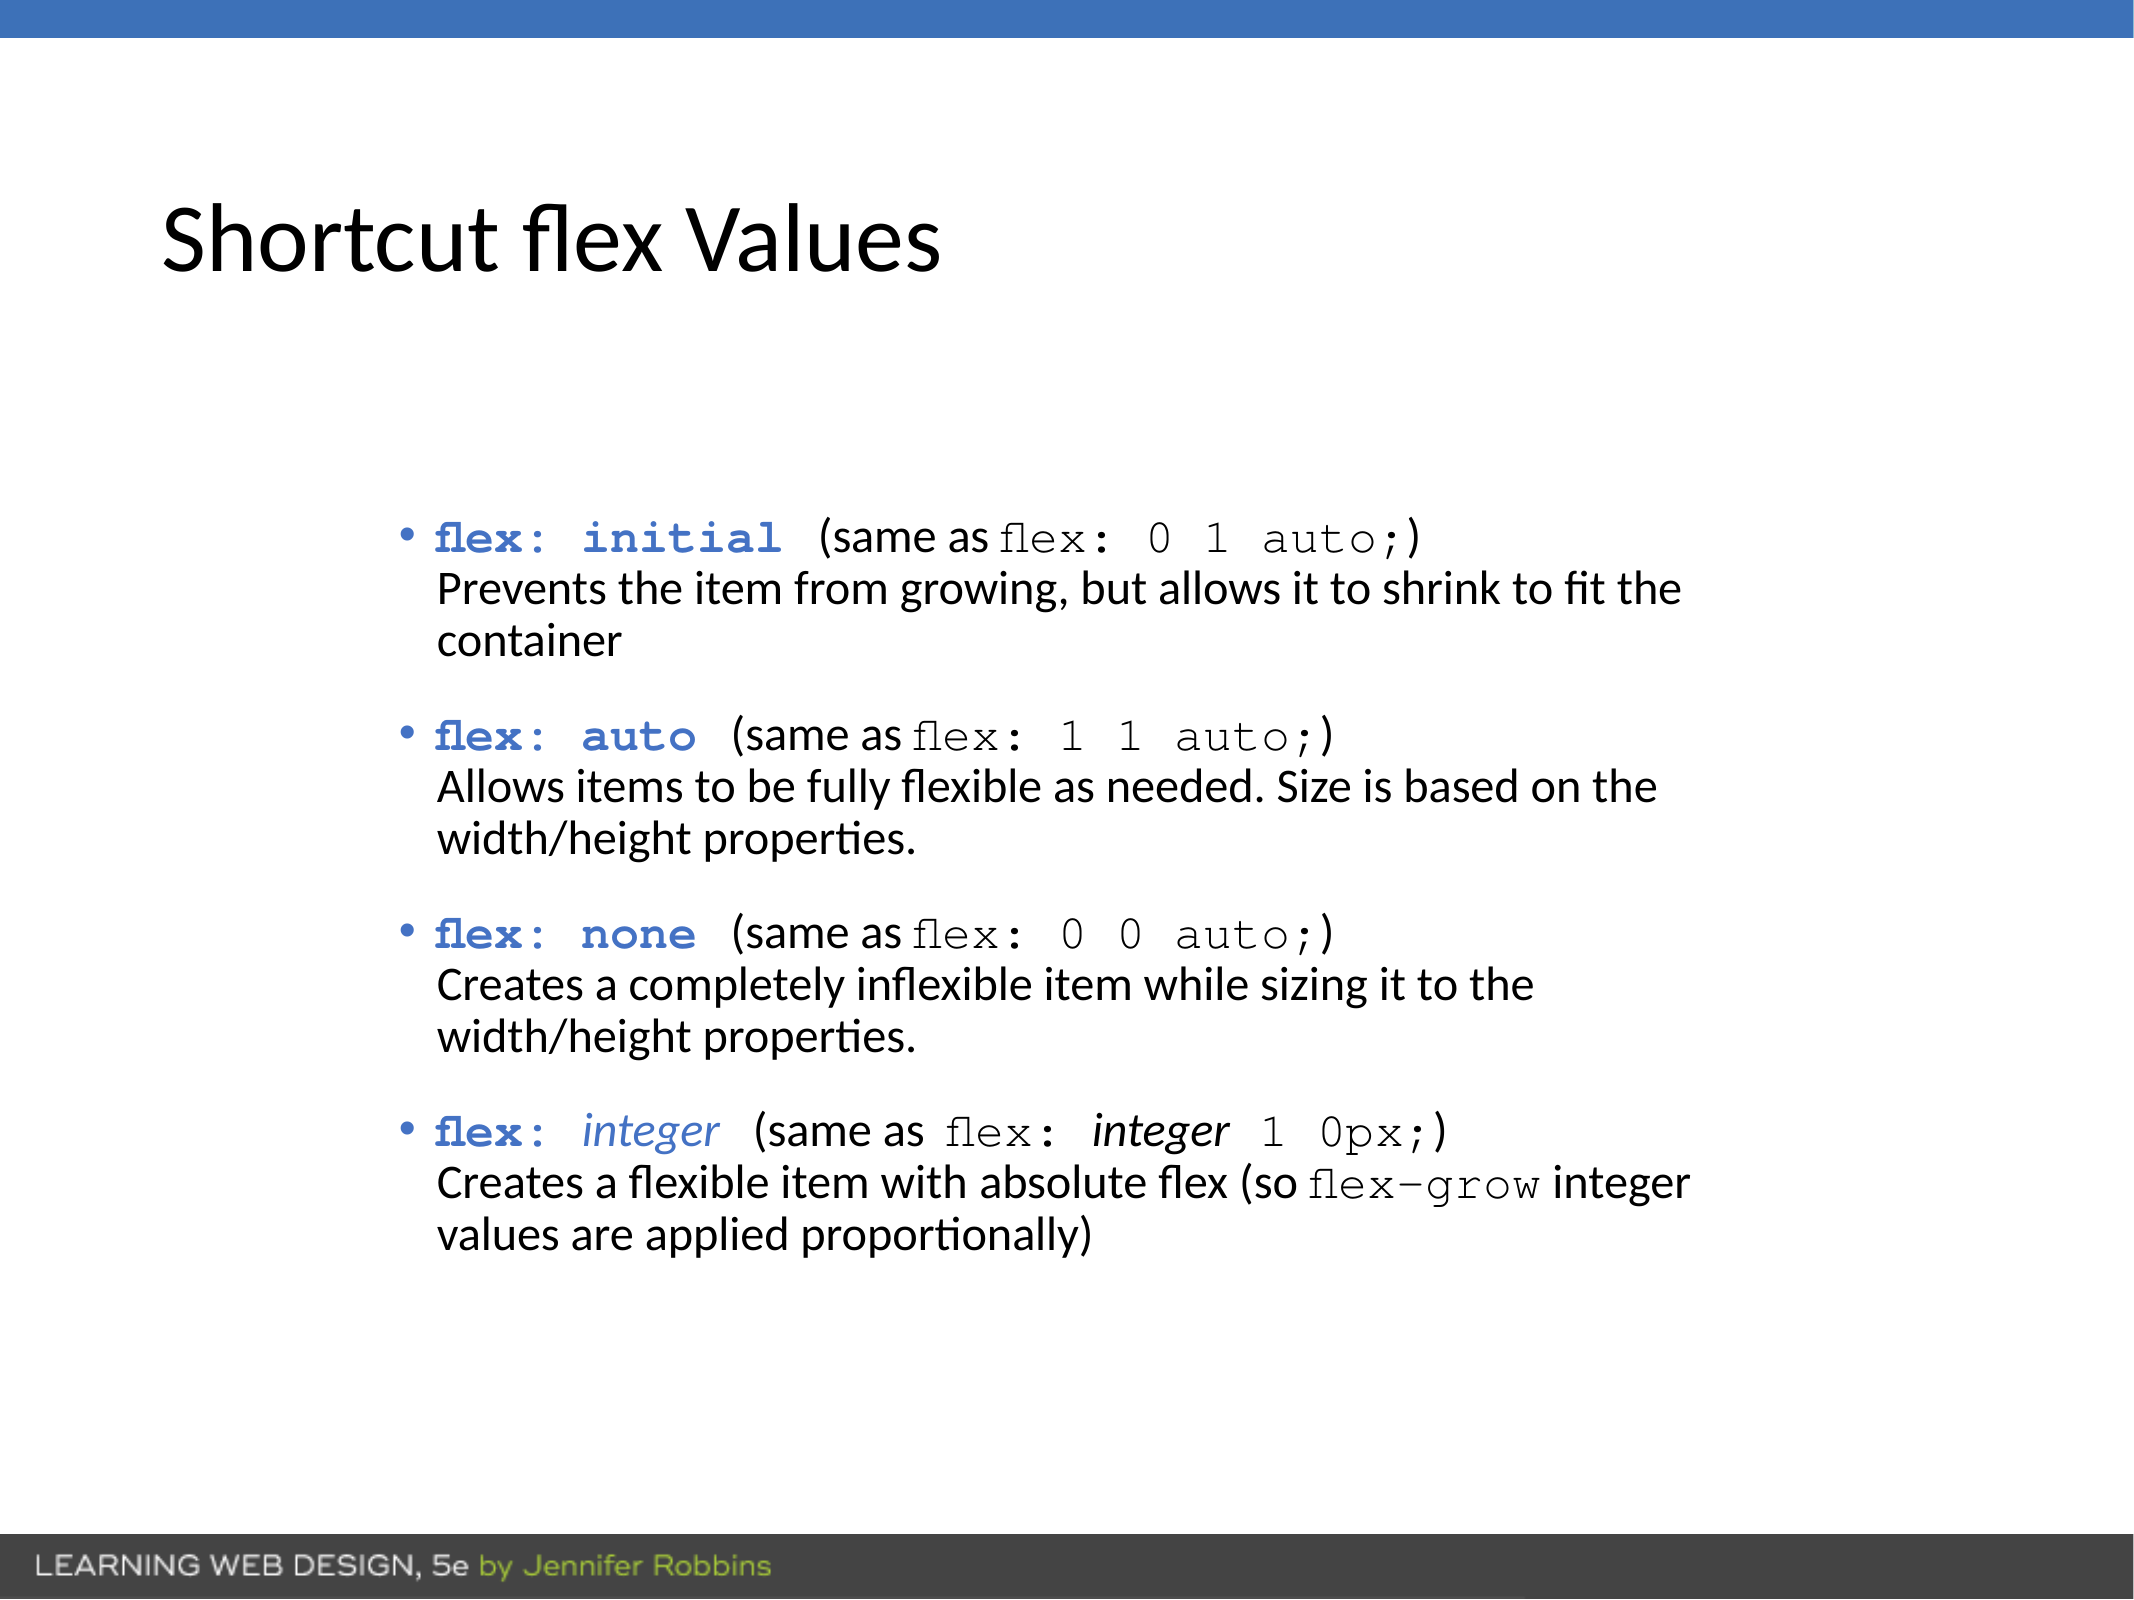

# Shortcut flex Values
flex: initial   (same as flex: 0 1 auto;)
Prevents the item from growing, but allows it to shrink to fit the container
flex: auto   (same as flex: 1 1 auto;)
Allows items to be fully flexible as needed. Size is based on the width/height properties.
flex: none   (same as flex: 0 0 auto;)
Creates a completely inflexible item while sizing it to the width/height properties.
flex: integer   (same as  flex: integer 1 0px;)
Creates a flexible item with absolute flex (so flex-grow integer values are applied proportionally)